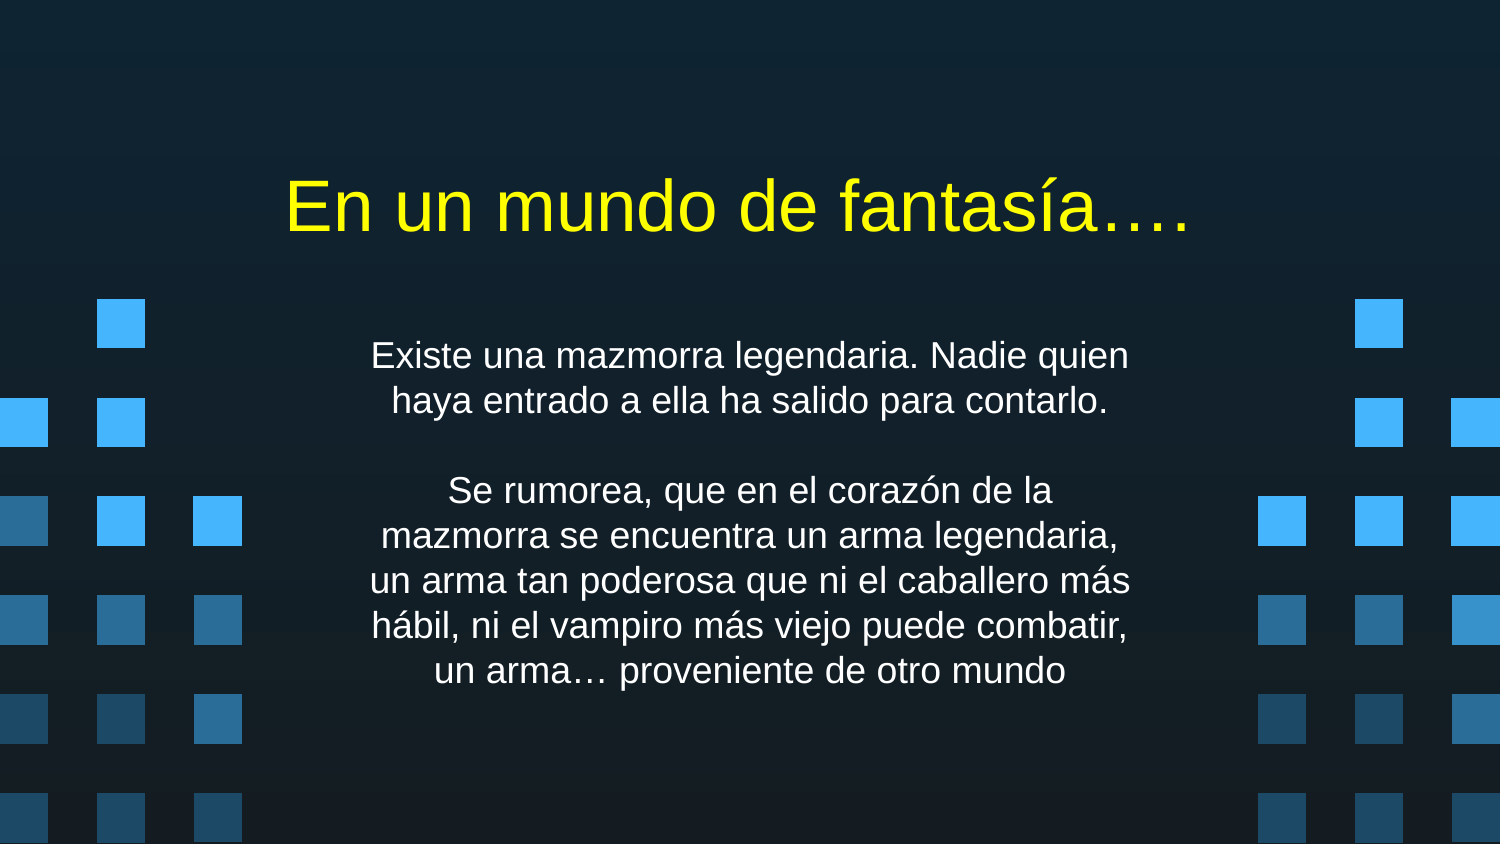

# En un mundo de fantasía….
Existe una mazmorra legendaria. Nadie quien haya entrado a ella ha salido para contarlo.

Se rumorea, que en el corazón de la mazmorra se encuentra un arma legendaria, un arma tan poderosa que ni el caballero más hábil, ni el vampiro más viejo puede combatir, un arma… proveniente de otro mundo